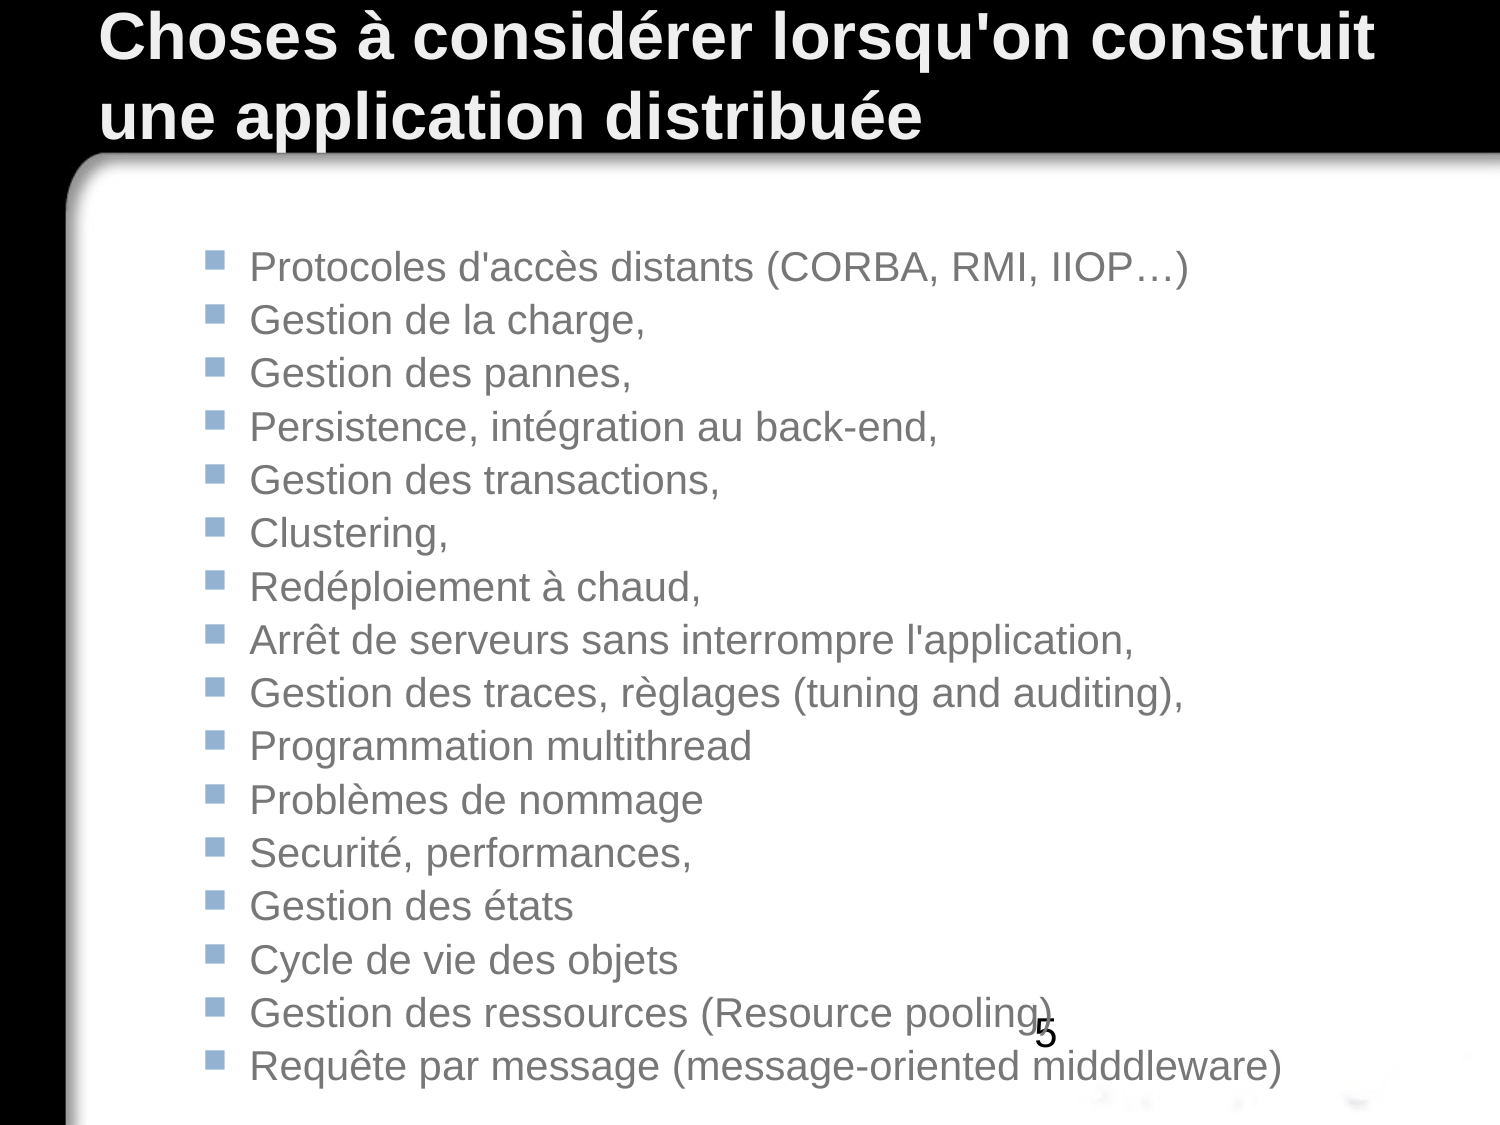

# Choses à considérer lorsqu'on construit une application distribuée
Protocoles d'accès distants (CORBA, RMI, IIOP…)
Gestion de la charge,
Gestion des pannes,
Persistence, intégration au back-end,
Gestion des transactions,
Clustering,
Redéploiement à chaud,
Arrêt de serveurs sans interrompre l'application,
Gestion des traces, règlages (tuning and auditing),
Programmation multithread
Problèmes de nommage
Securité, performances,
Gestion des états
Cycle de vie des objets
Gestion des ressources (Resource pooling)
Requête par message (message-oriented midddleware)